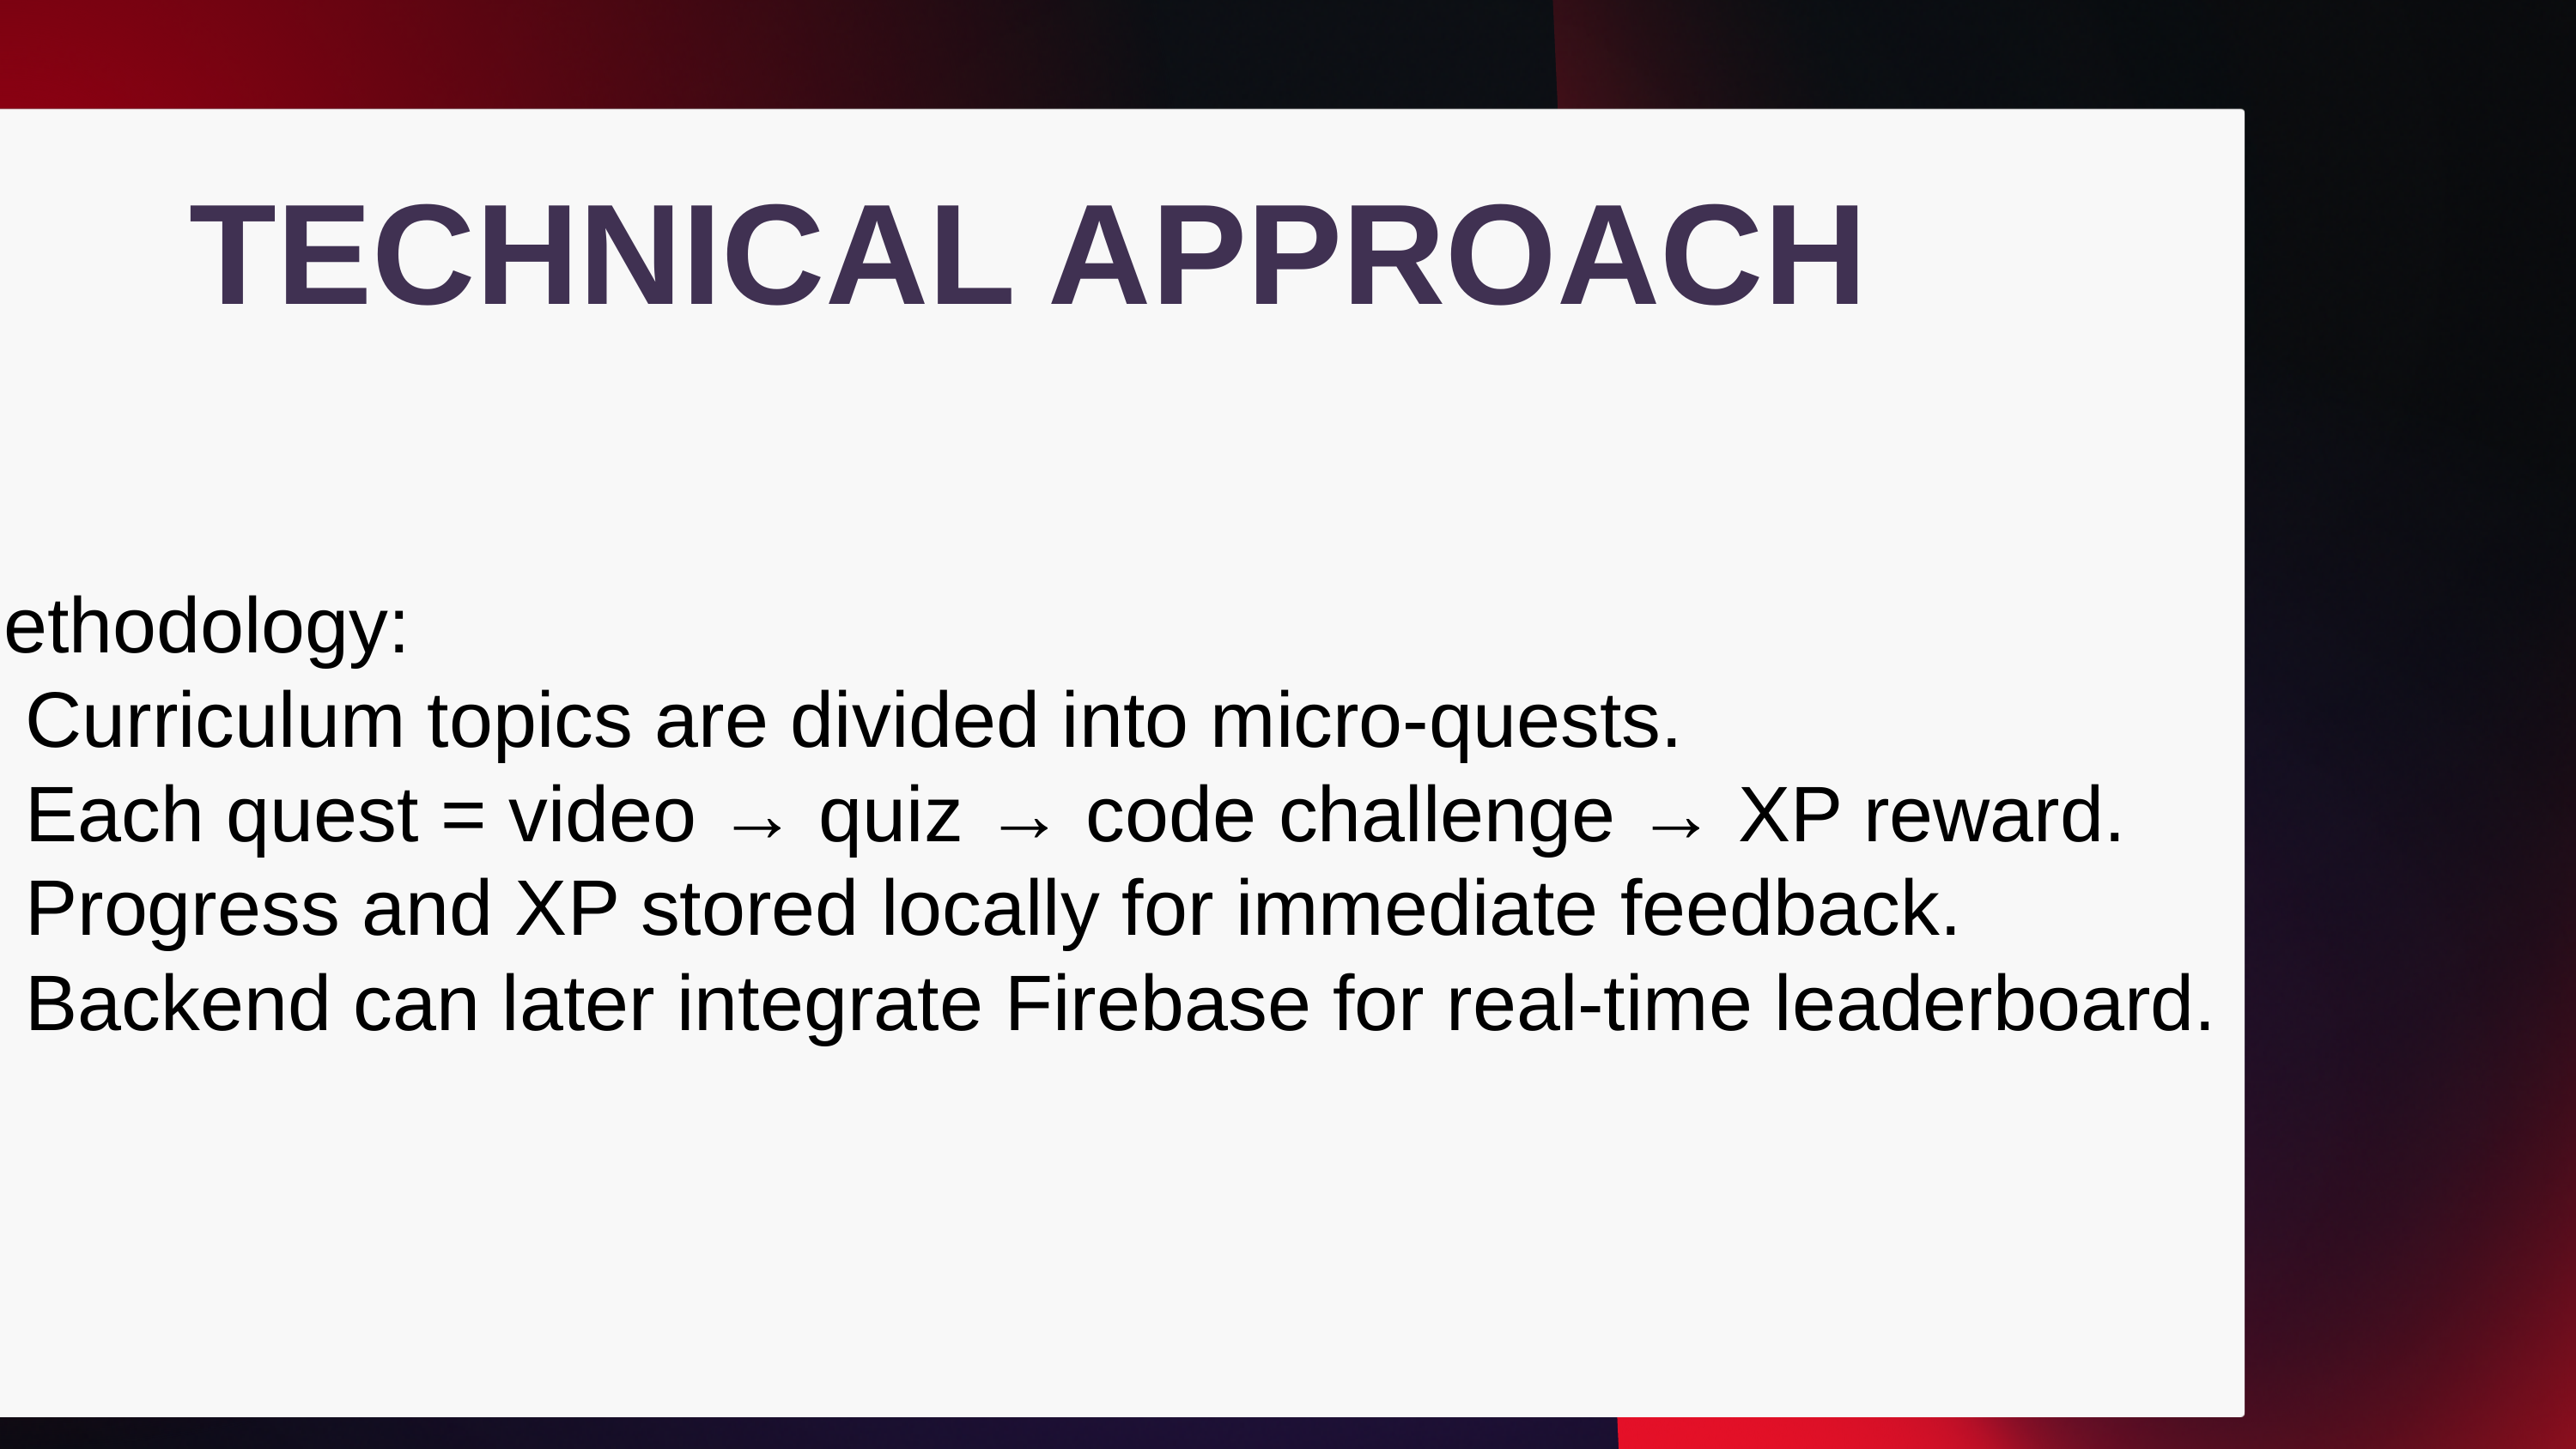

TECHNICAL APPROACH

Methodology:
1. Curriculum topics are divided into micro-quests.
2. Each quest = video → quiz → code challenge → XP reward.
3. Progress and XP stored locally for immediate feedback.
4. Backend can later integrate Firebase for real-time leaderboard.